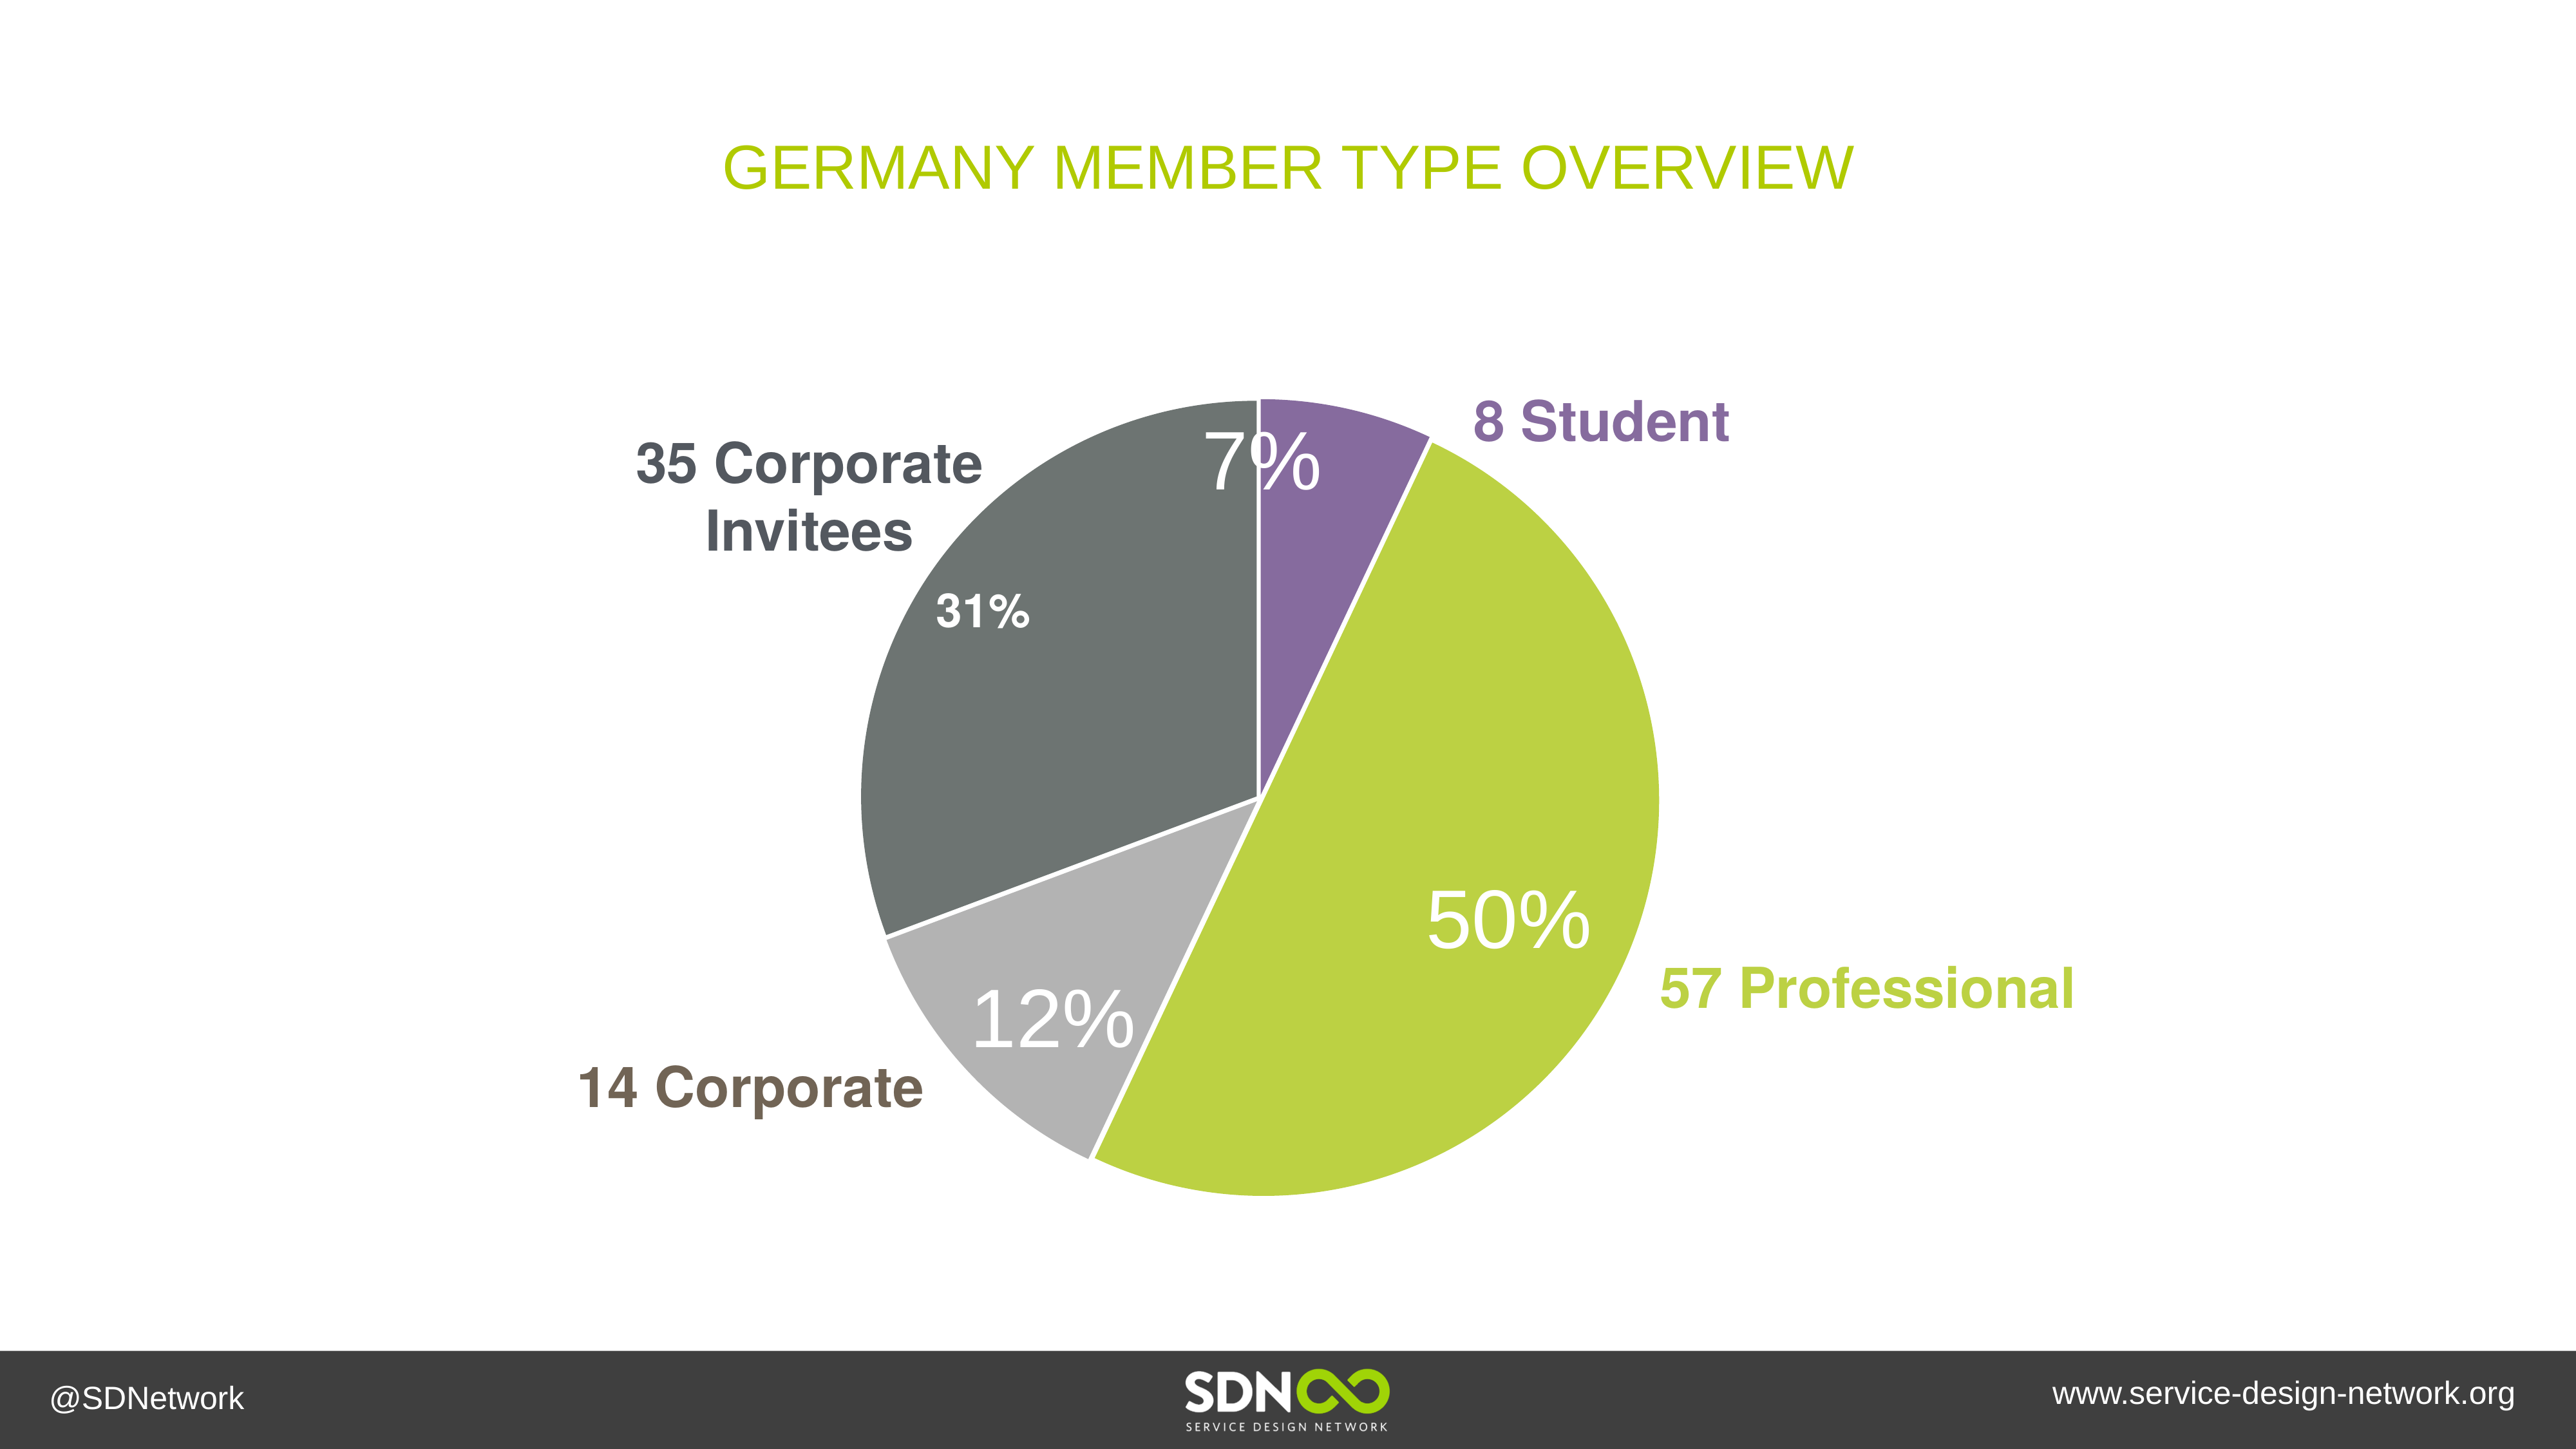

GERMANY MEMBER TYPE OVERVIEW
8 Student

### Chart

| Category |  |
|---|---|
| Student | 8.0 |
| Professional | 57.0 |
| Corporate | 14.0 |
| Corporate Invitees | 35.0 |
35 Corporate Invitees
57 Professional
14 Corporate